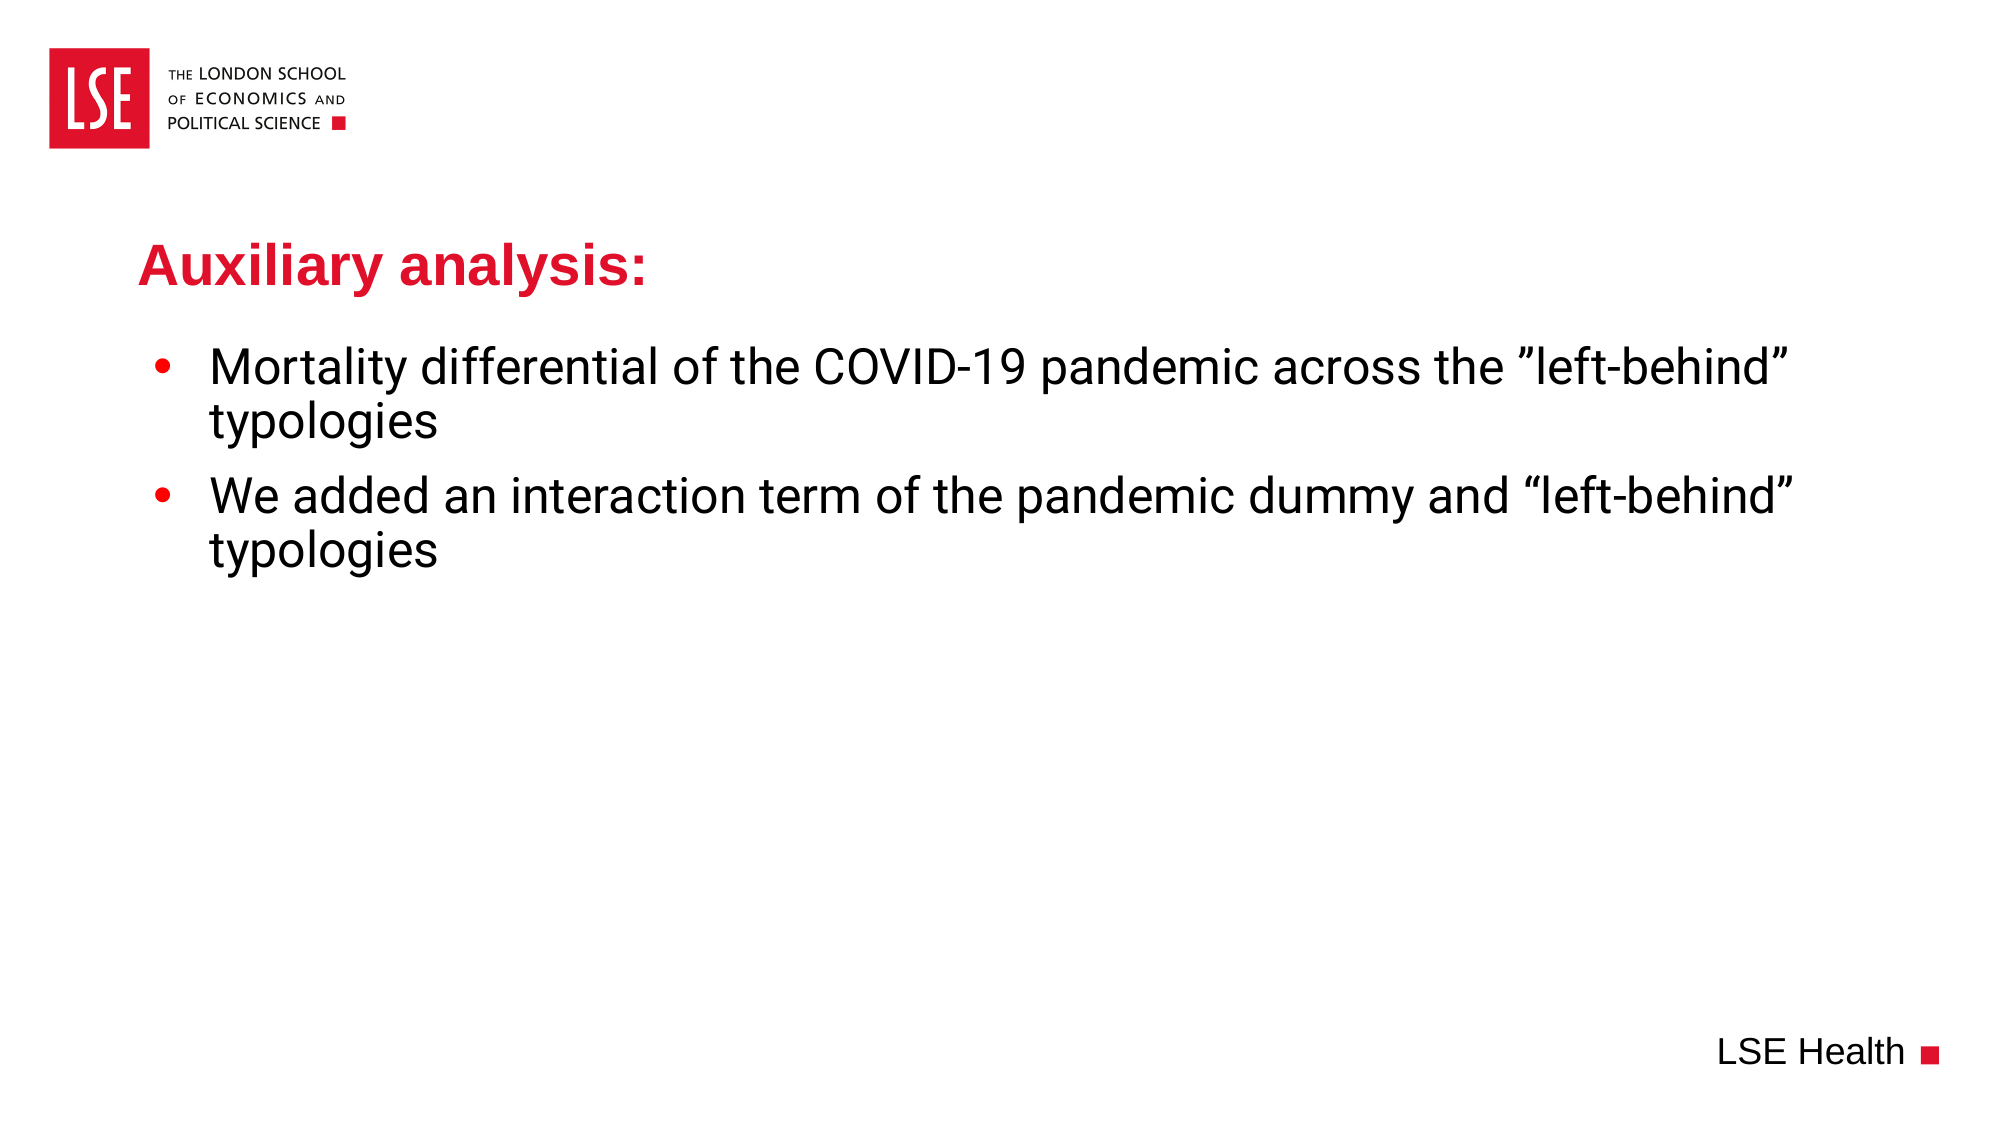

# Auxiliary analysis:
Mortality differential of the COVID-19 pandemic across the ”left-behind” typologies
We added an interaction term of the pandemic dummy and “left-behind” typologies

LSE Health